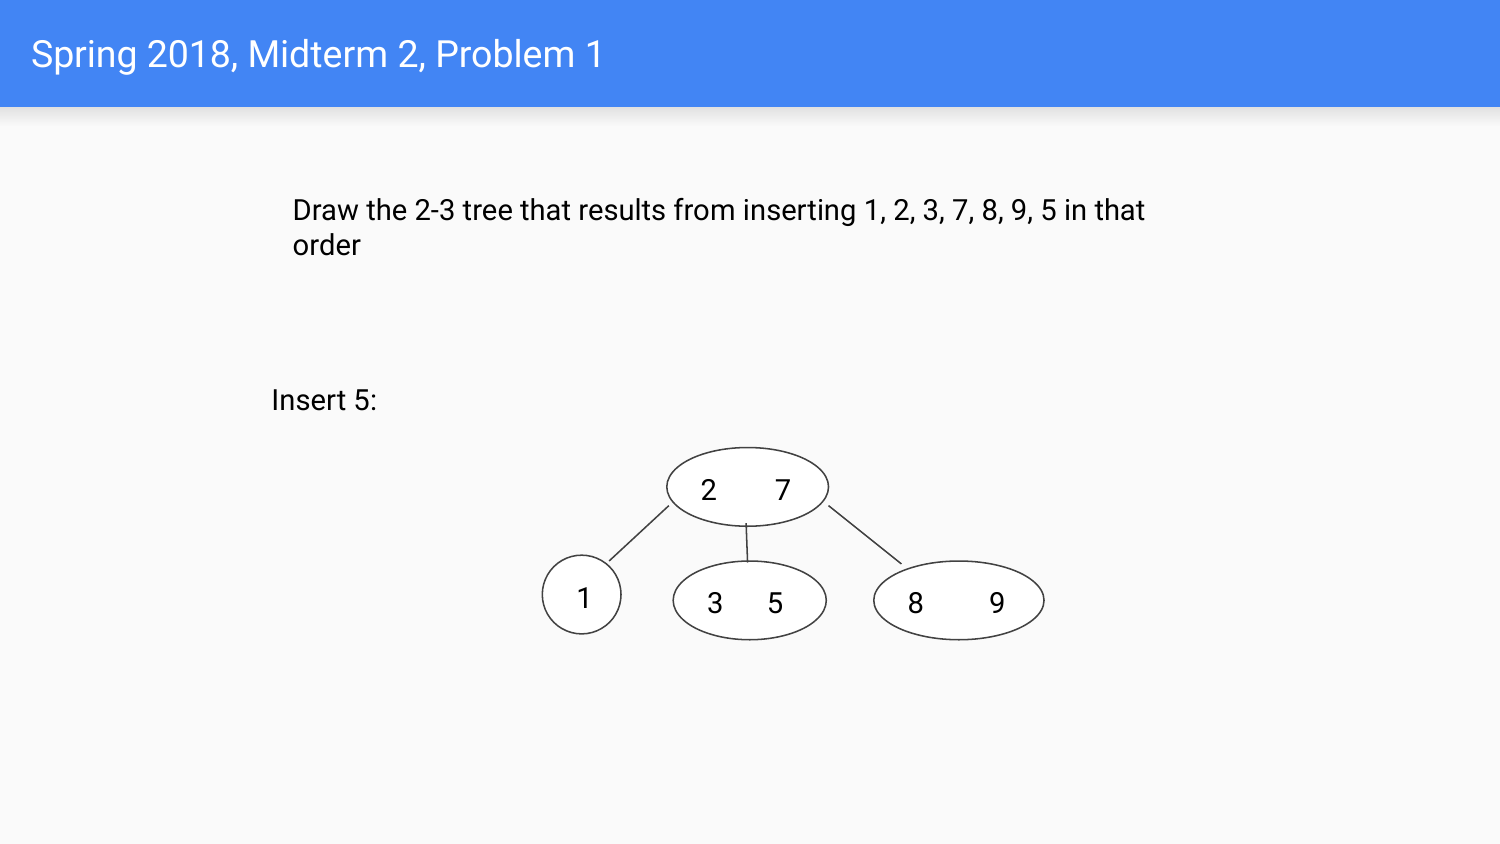

# Spring 2018, Midterm 2, Problem 1
Draw the 2-3 tree that results from inserting 1, 2, 3, 7, 8, 9, 5 in that order
Insert 5:

2        7

1
3      5
8         9